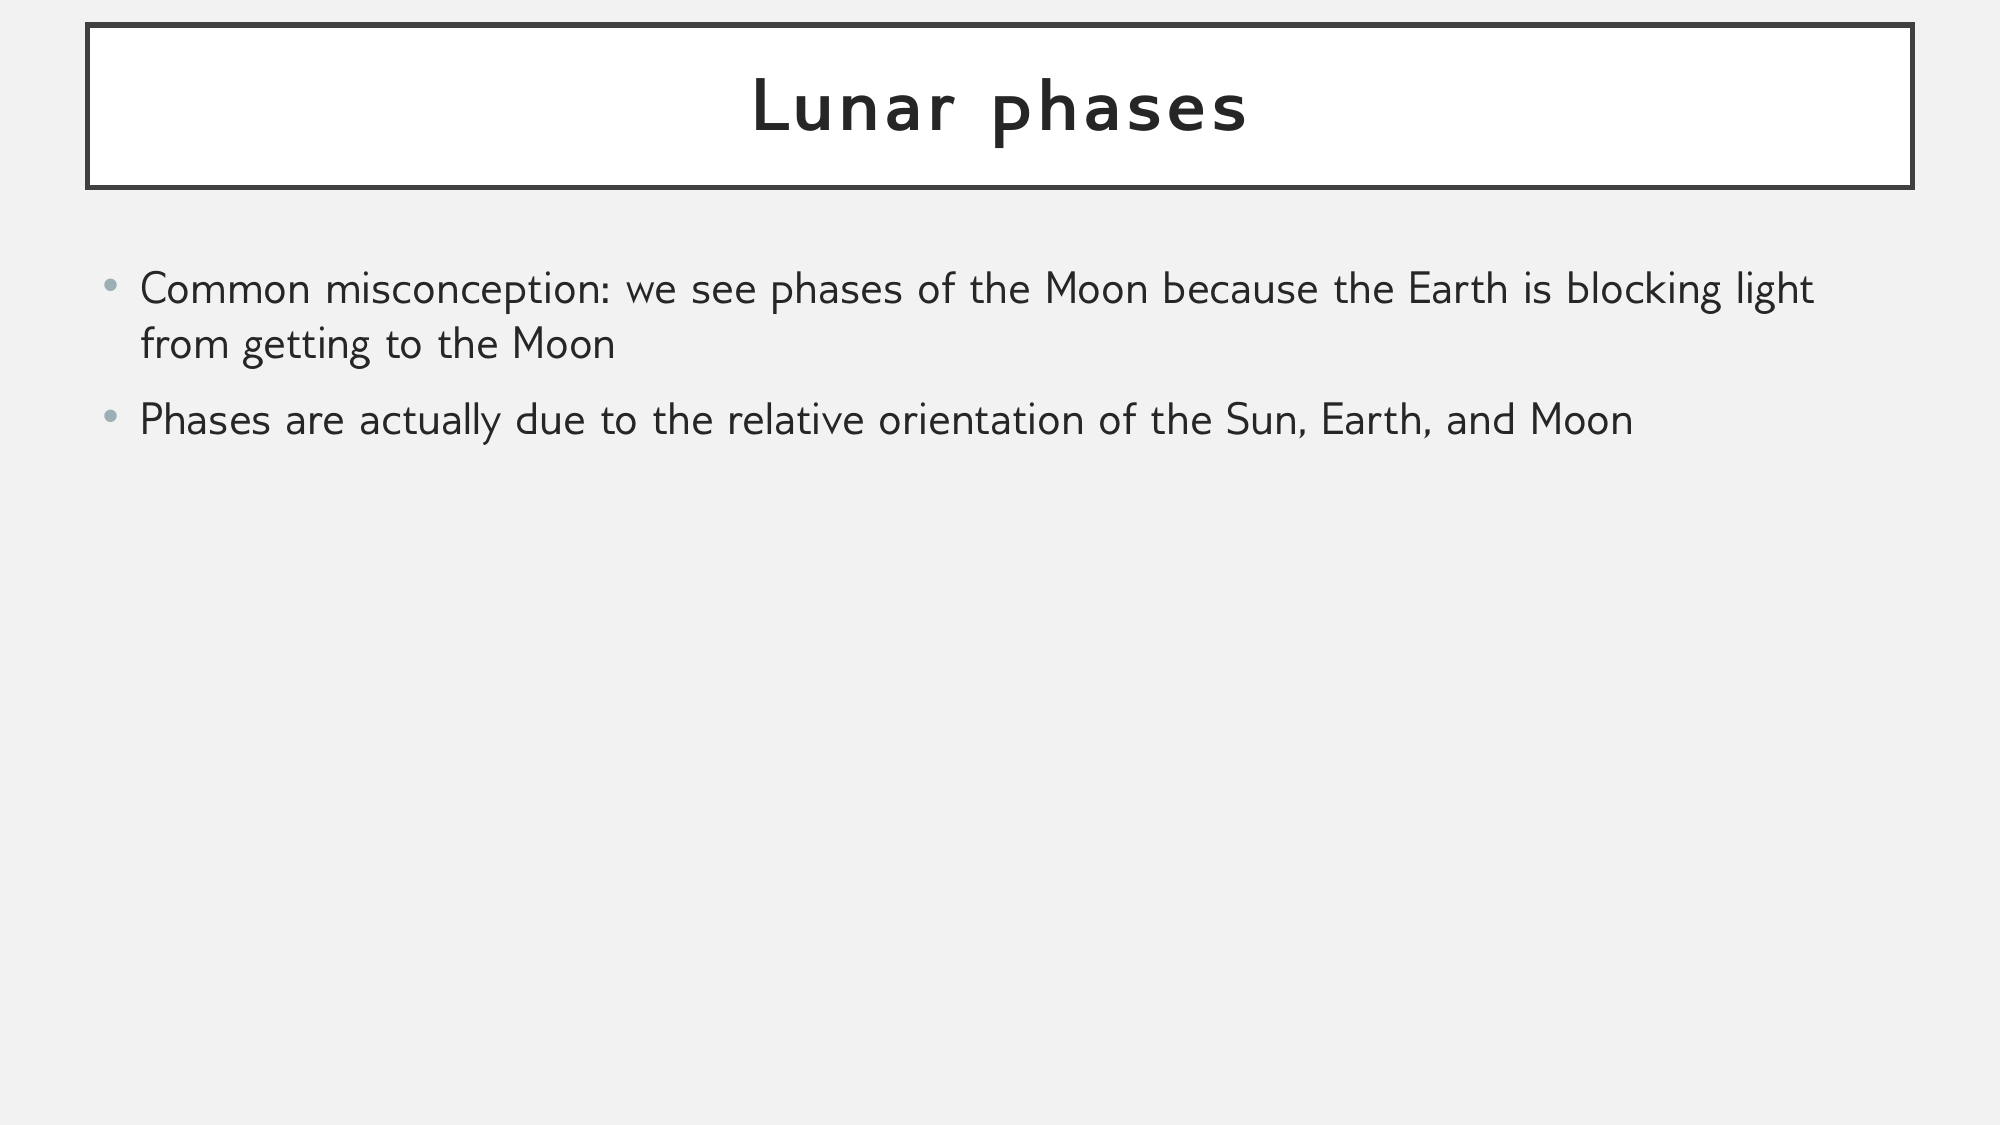

# Lunar phases
Common misconception: we see phases of the Moon because the Earth is blocking light from getting to the Moon
Phases are actually due to the relative orientation of the Sun, Earth, and Moon